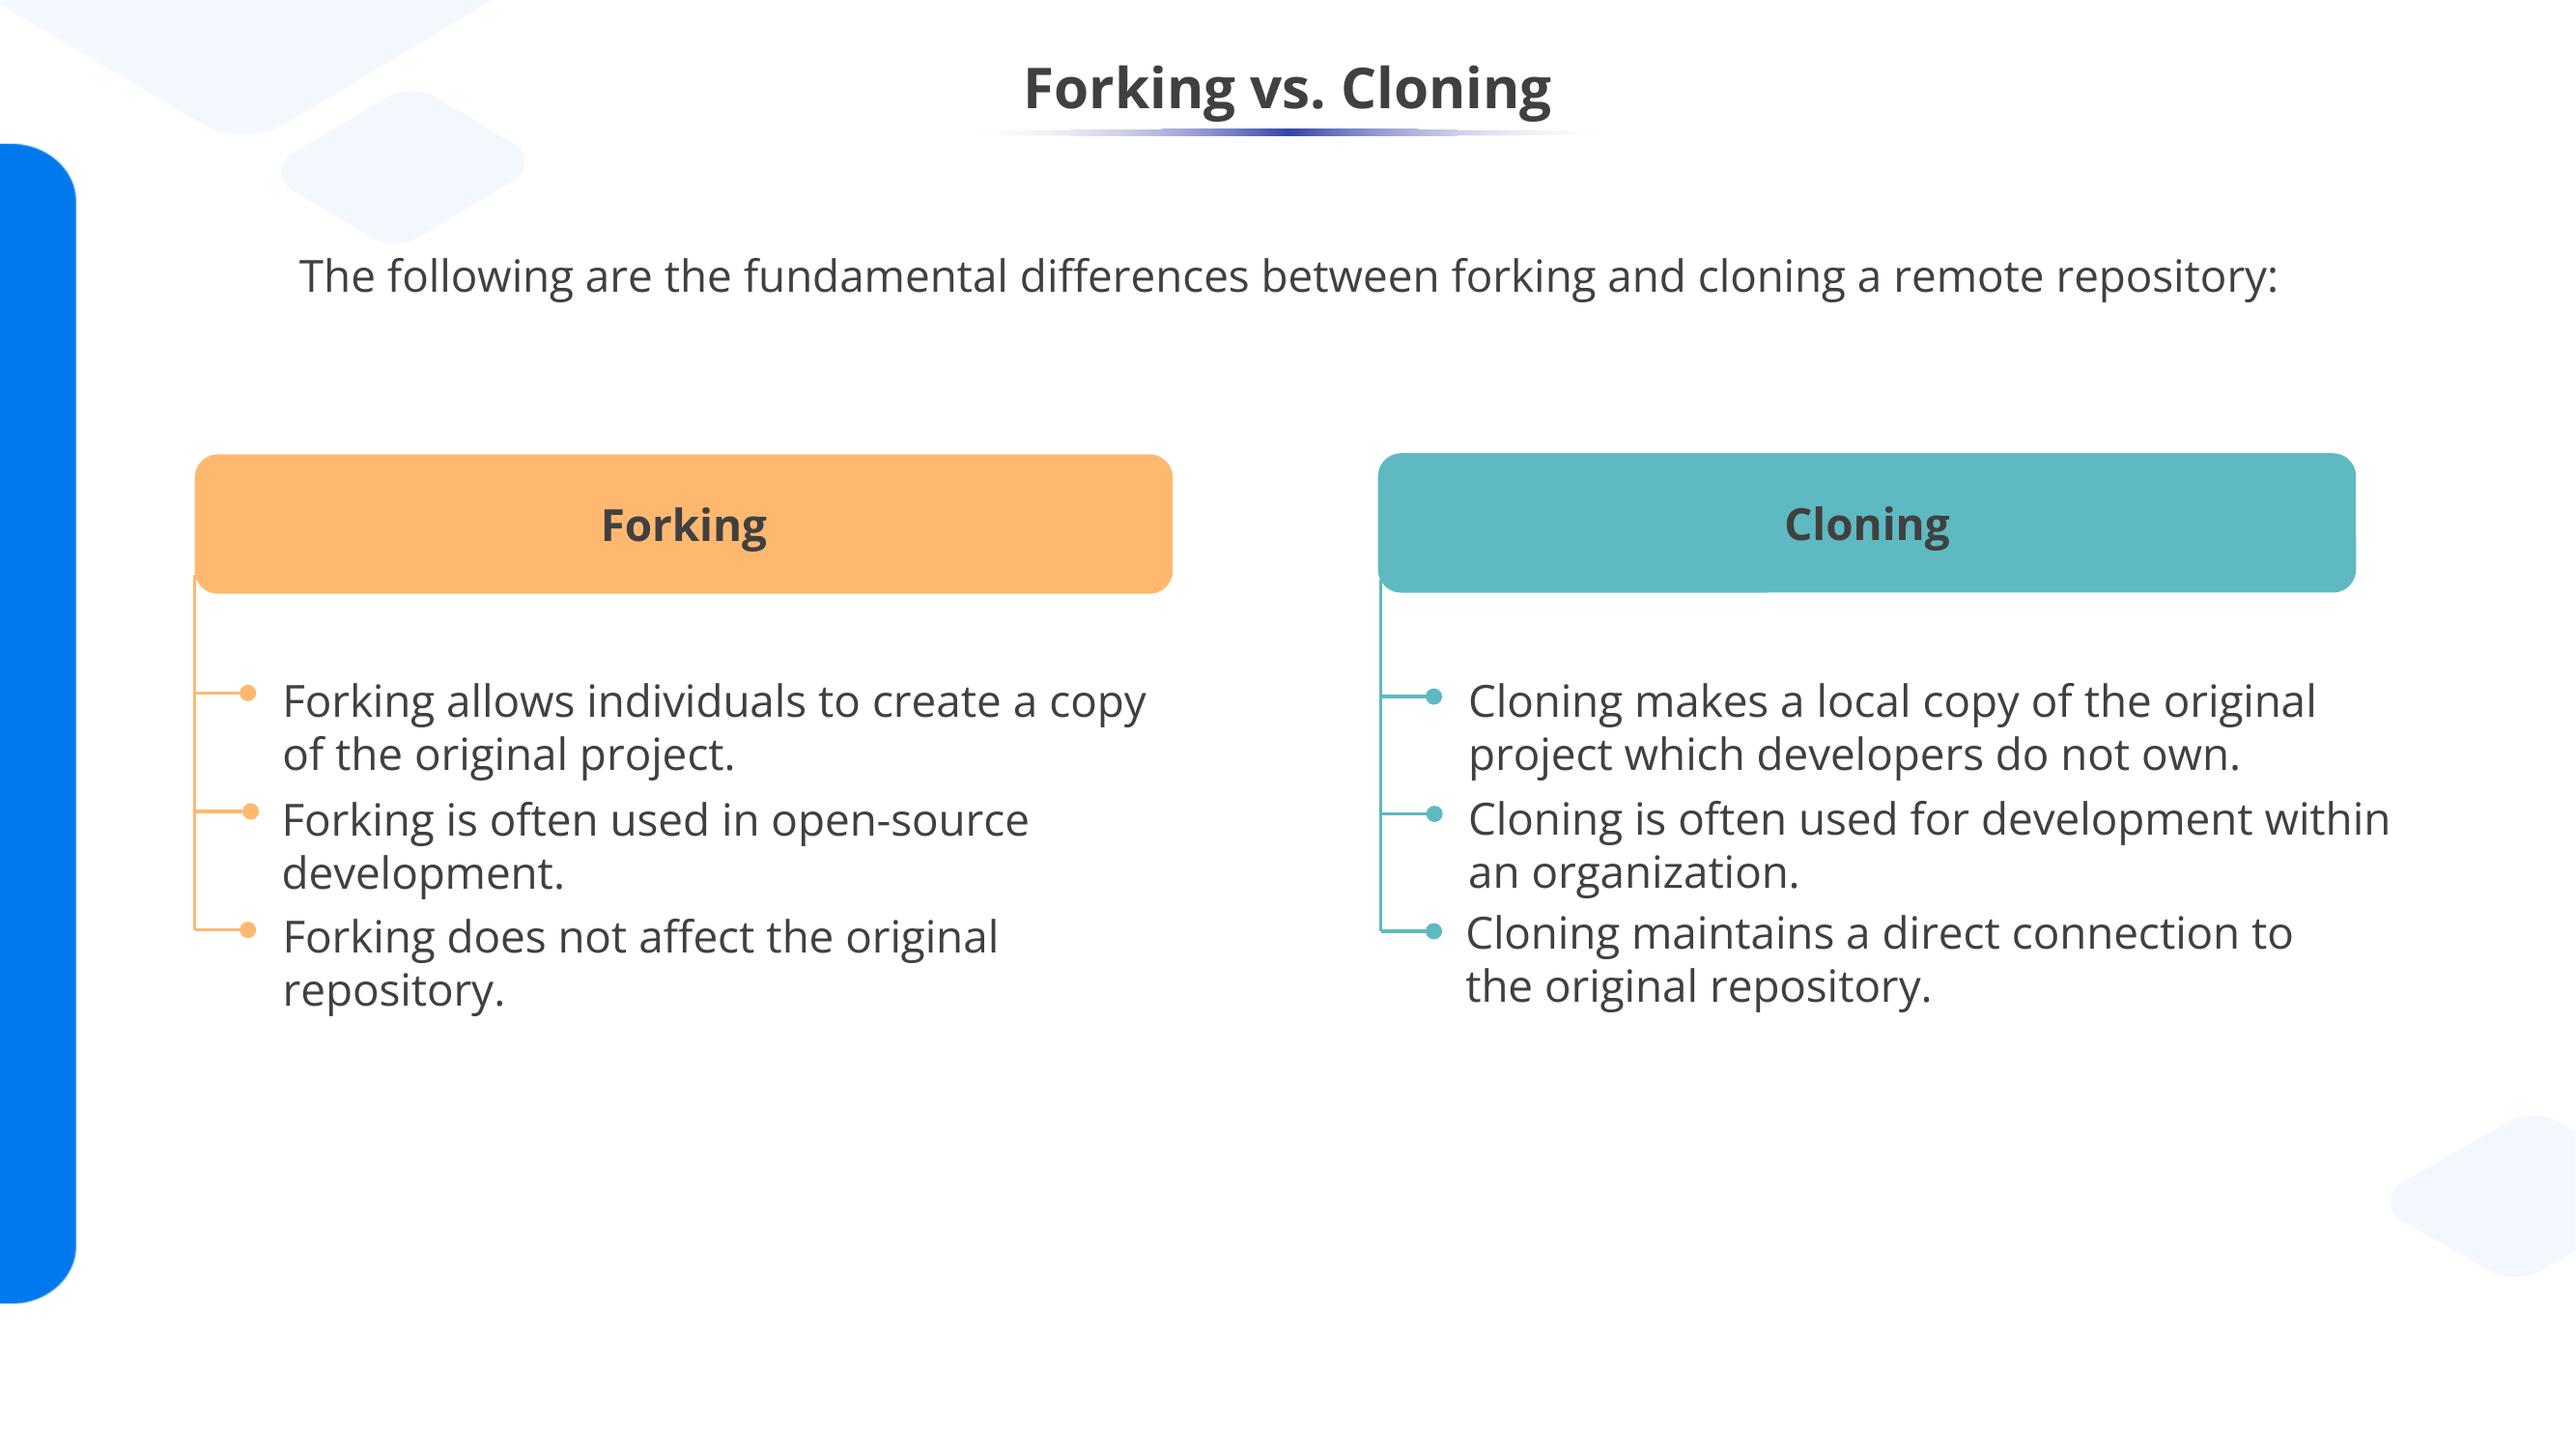

# Forking vs. Cloning

The following are the fundamental differences between forking and cloning a remote repository:

Cloning

Forking

Forking allows individuals to create a copy of the original project.
Cloning makes a local copy of the original project which developers do not own.
Cloning is often used for development within an organization.
Forking is often used in open-source development.
Cloning maintains a direct connection to the original repository.
Forking does not affect the original repository.